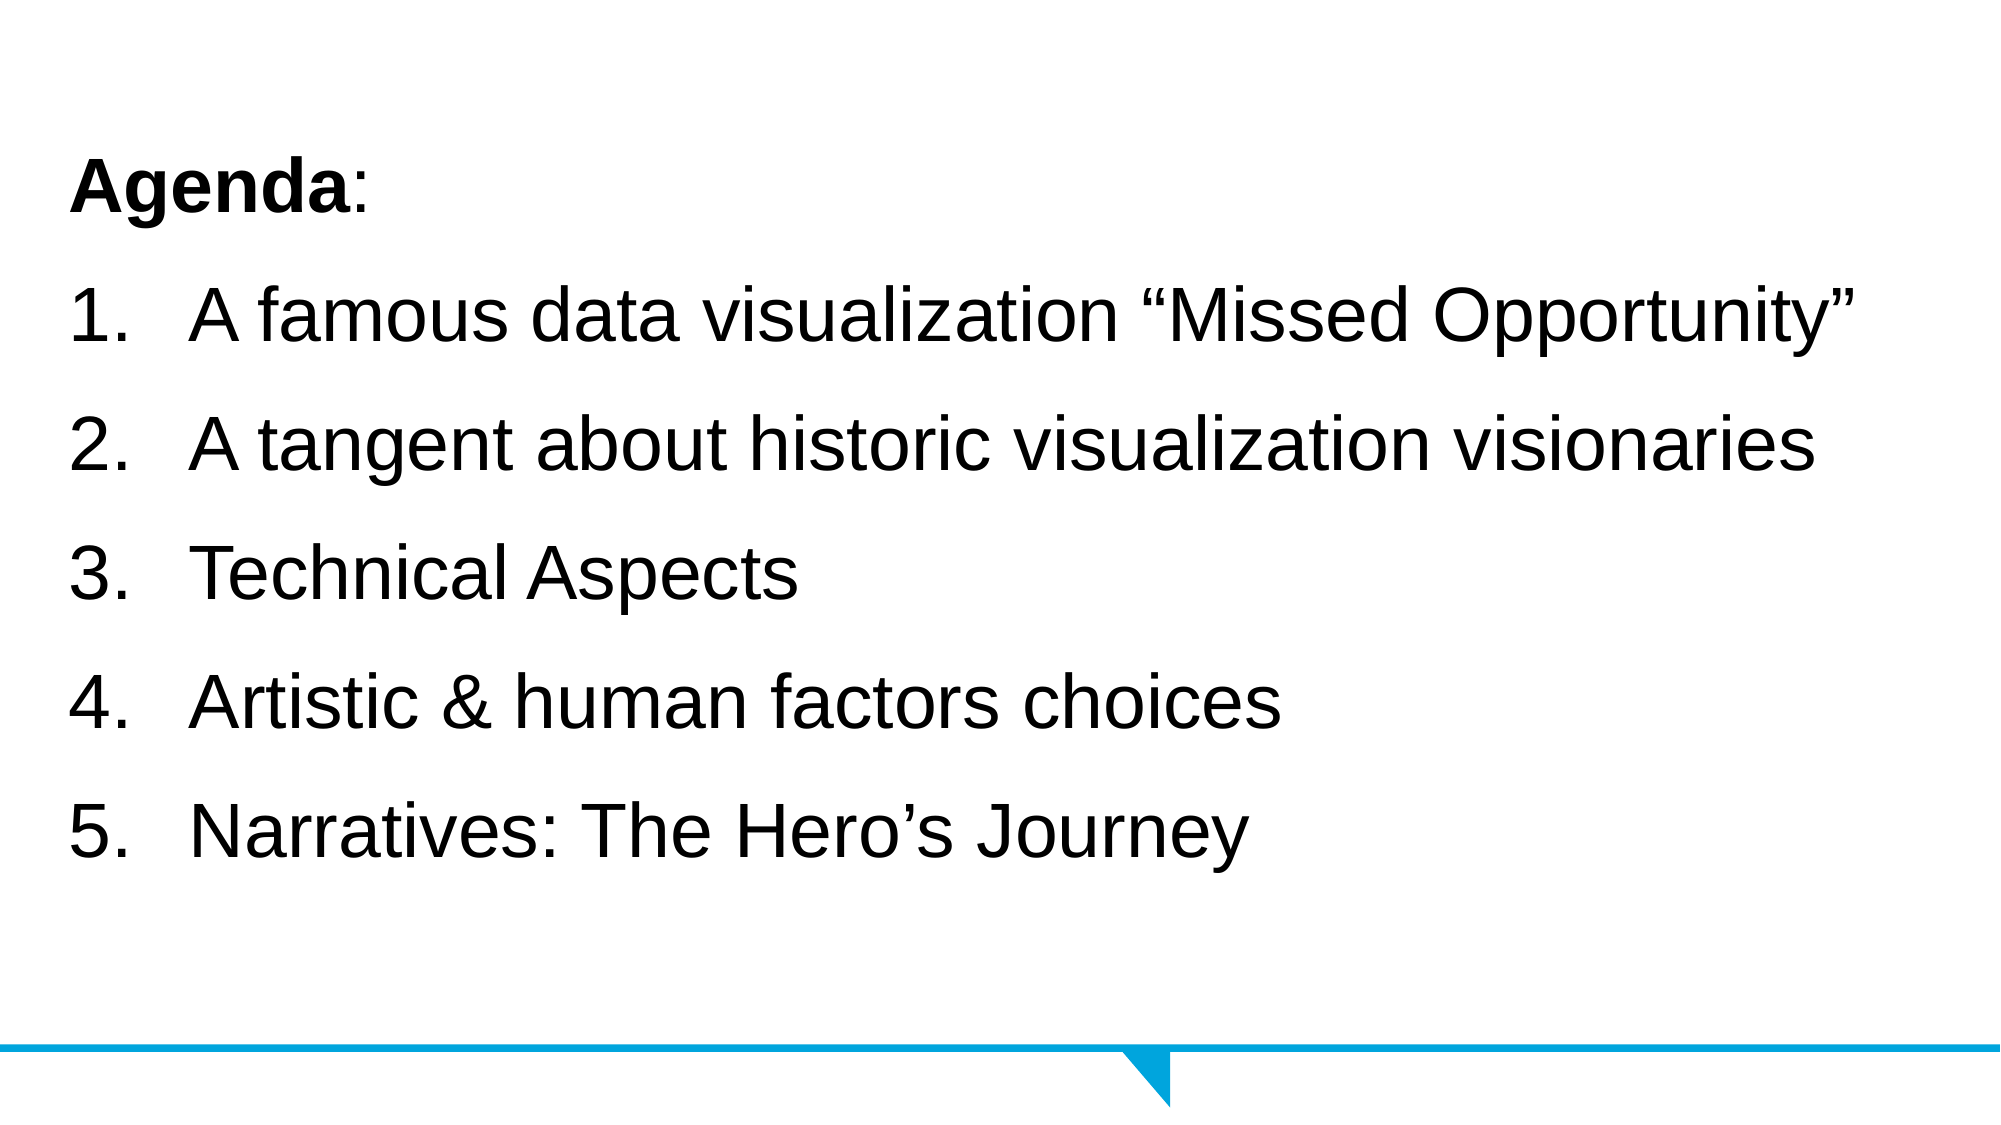

Agenda:
A famous data visualization “Missed Opportunity”
A tangent about historic visualization visionaries
Technical Aspects
Artistic & human factors choices
Narratives: The Hero’s Journey